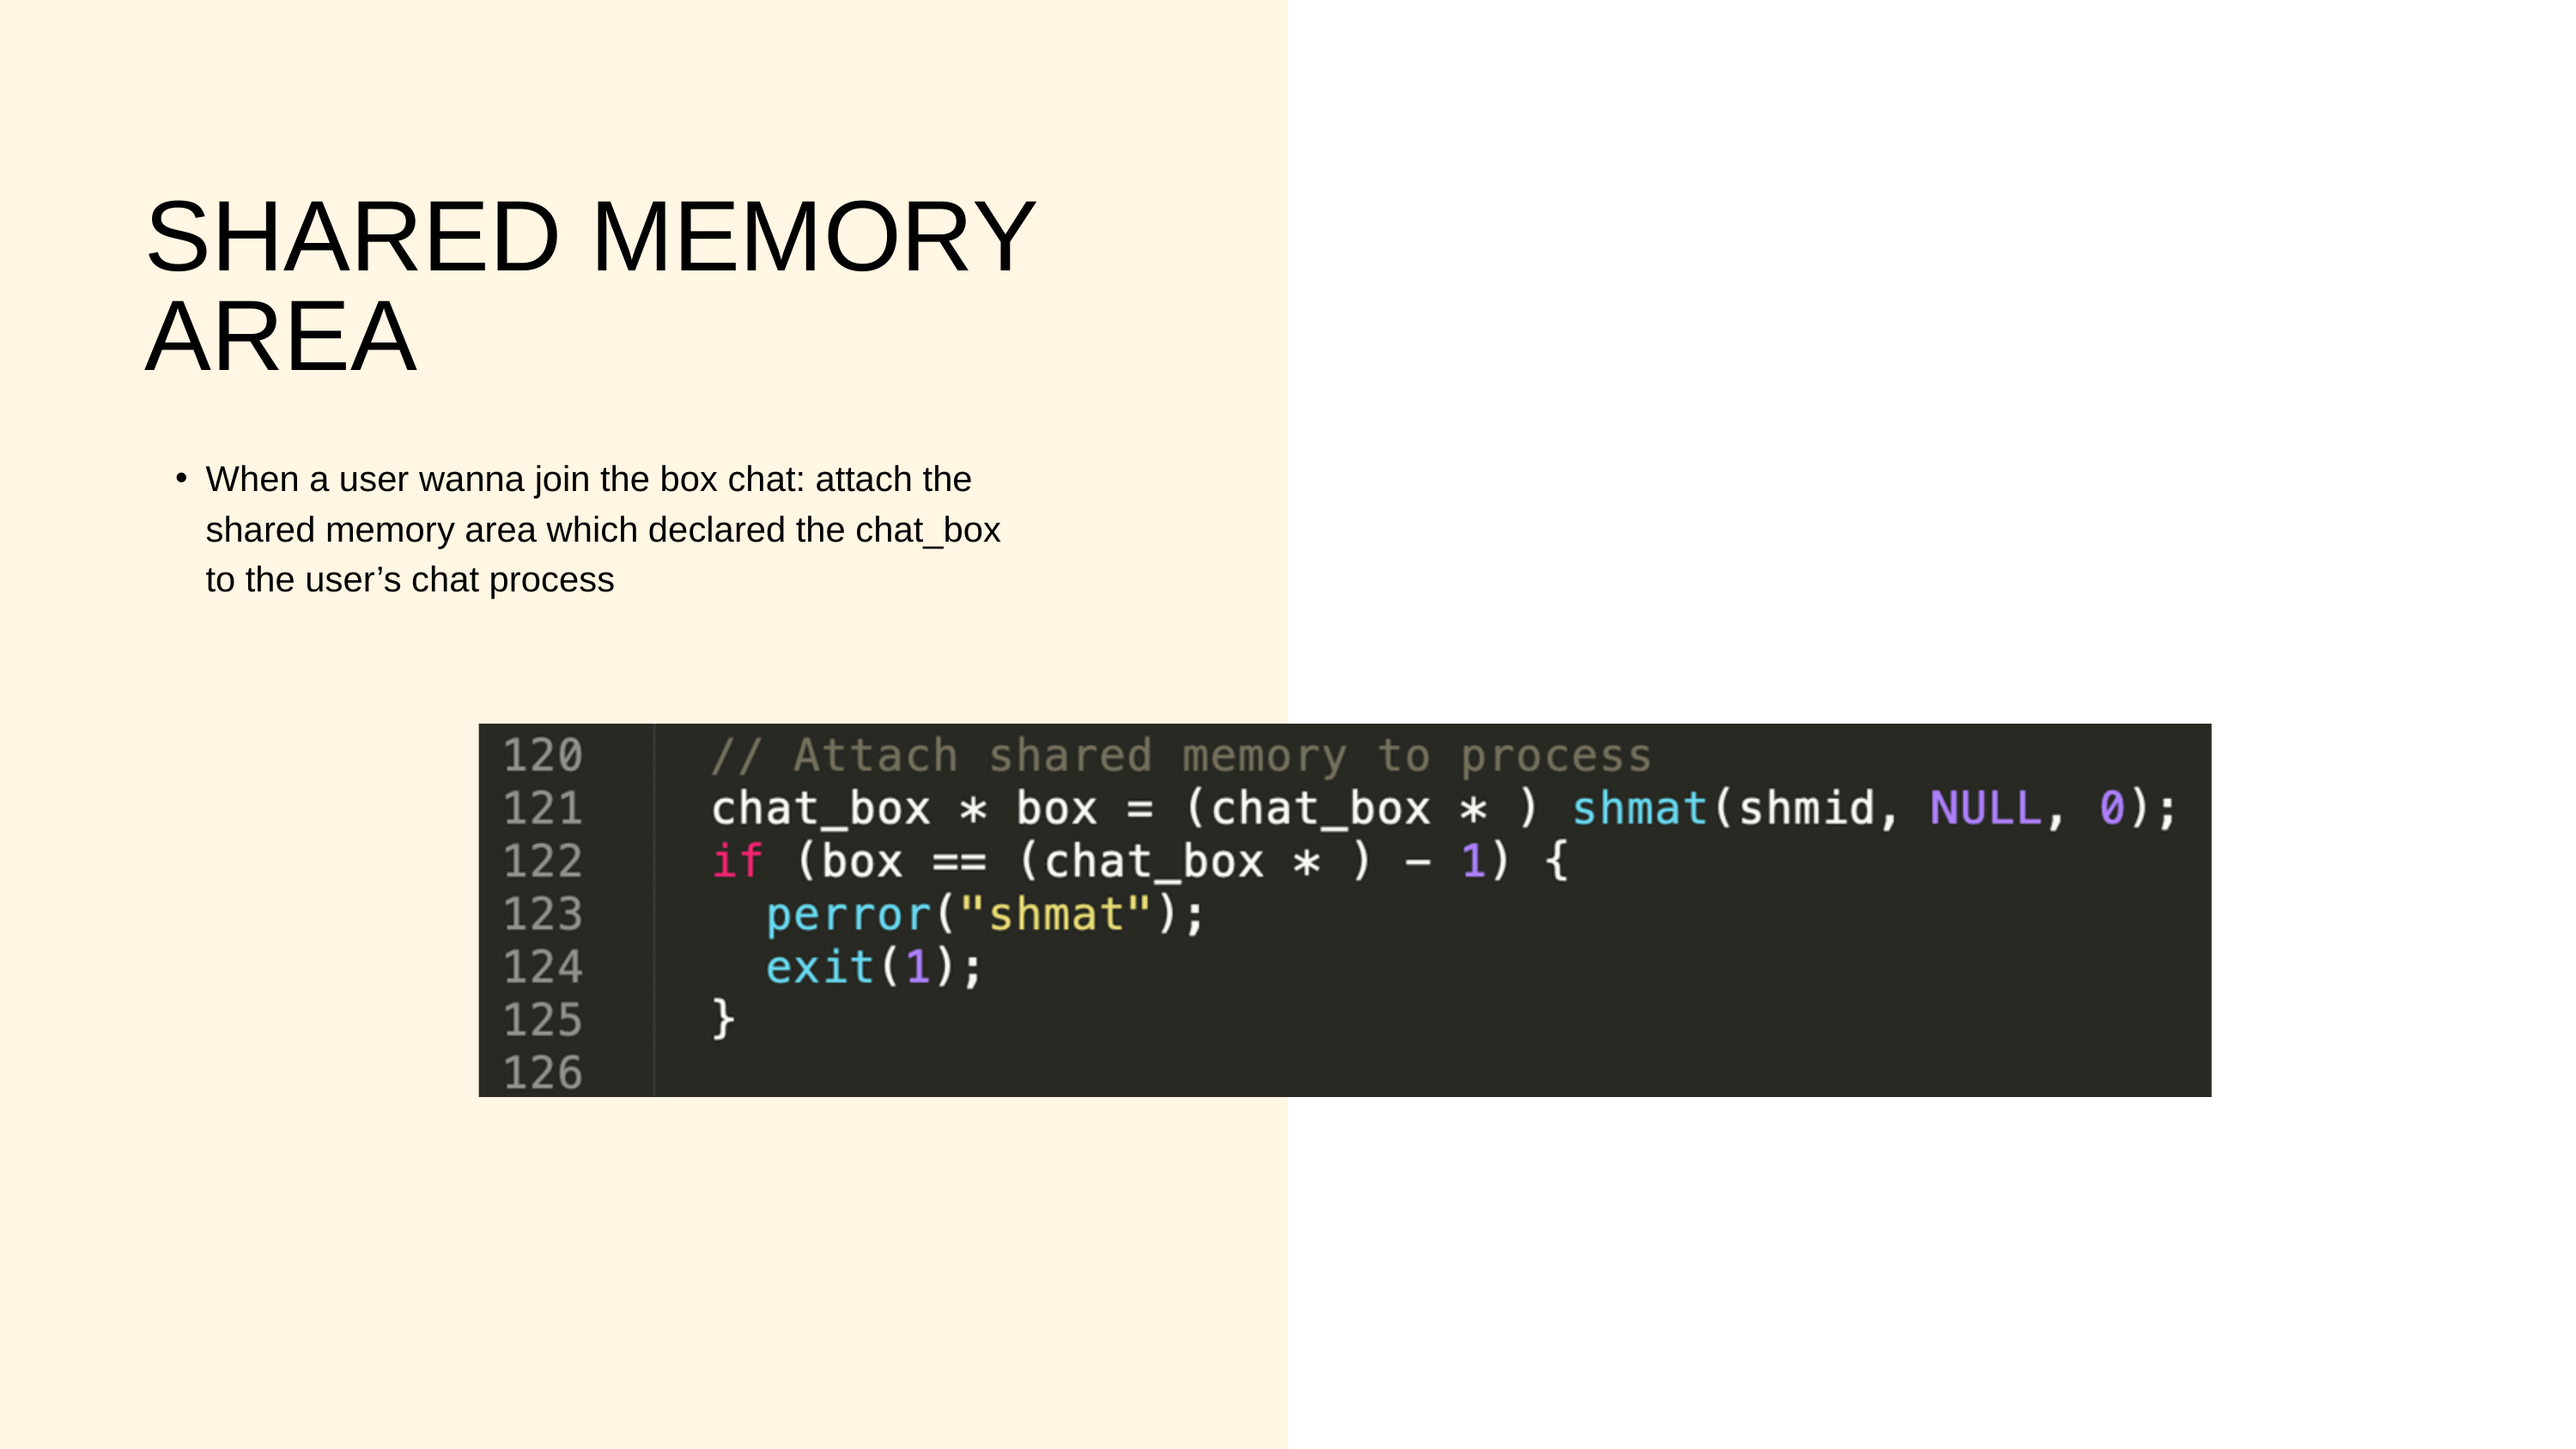

SHARED MEMORY AREA
When a user wanna join the box chat: attach the shared memory area which declared the chat_box to the user’s chat process